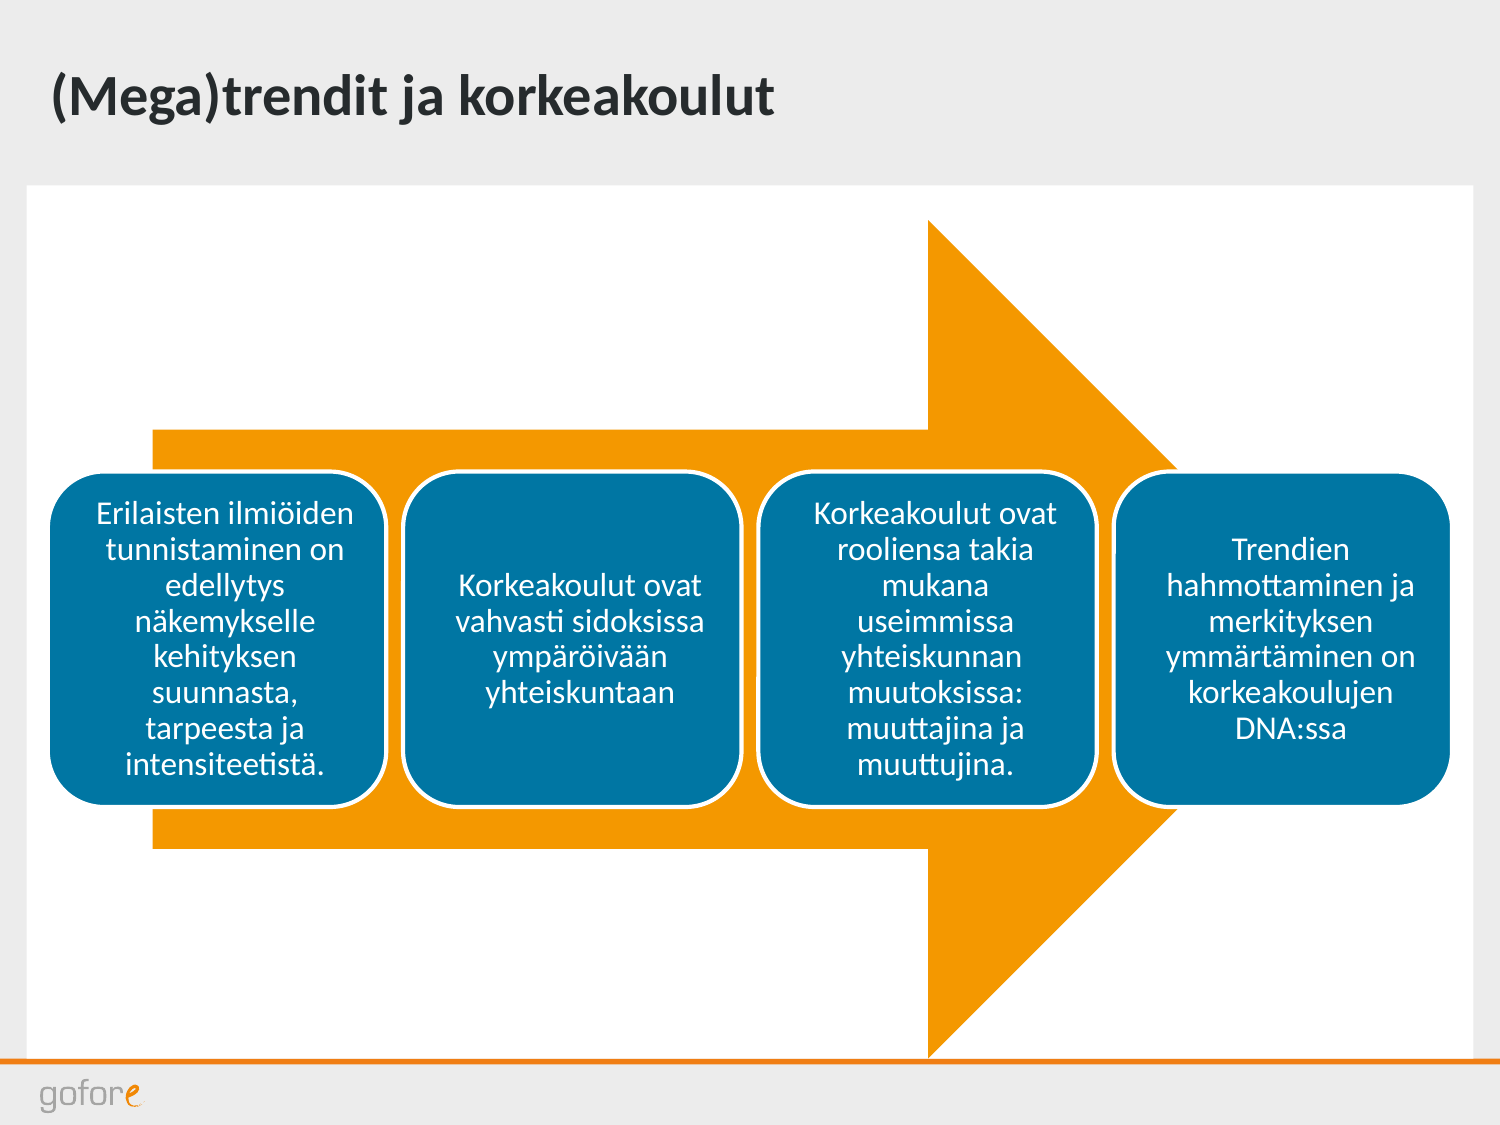

# (Mega)trendit ja korkeakoulut
Erilaisten ilmiöiden tunnistaminen on edellytys näkemykselle kehityksen suunnasta, tarpeesta ja intensiteetistä.
Korkeakoulut ovat vahvasti sidoksissa ympäröivään yhteiskuntaan
Korkeakoulut ovat rooliensa takia mukana useimmissa yhteiskunnan  muutoksissa: muuttajina ja muuttujina.
Trendien hahmottaminen ja merkityksen ymmärtäminen on korkeakoulujen DNA:ssa